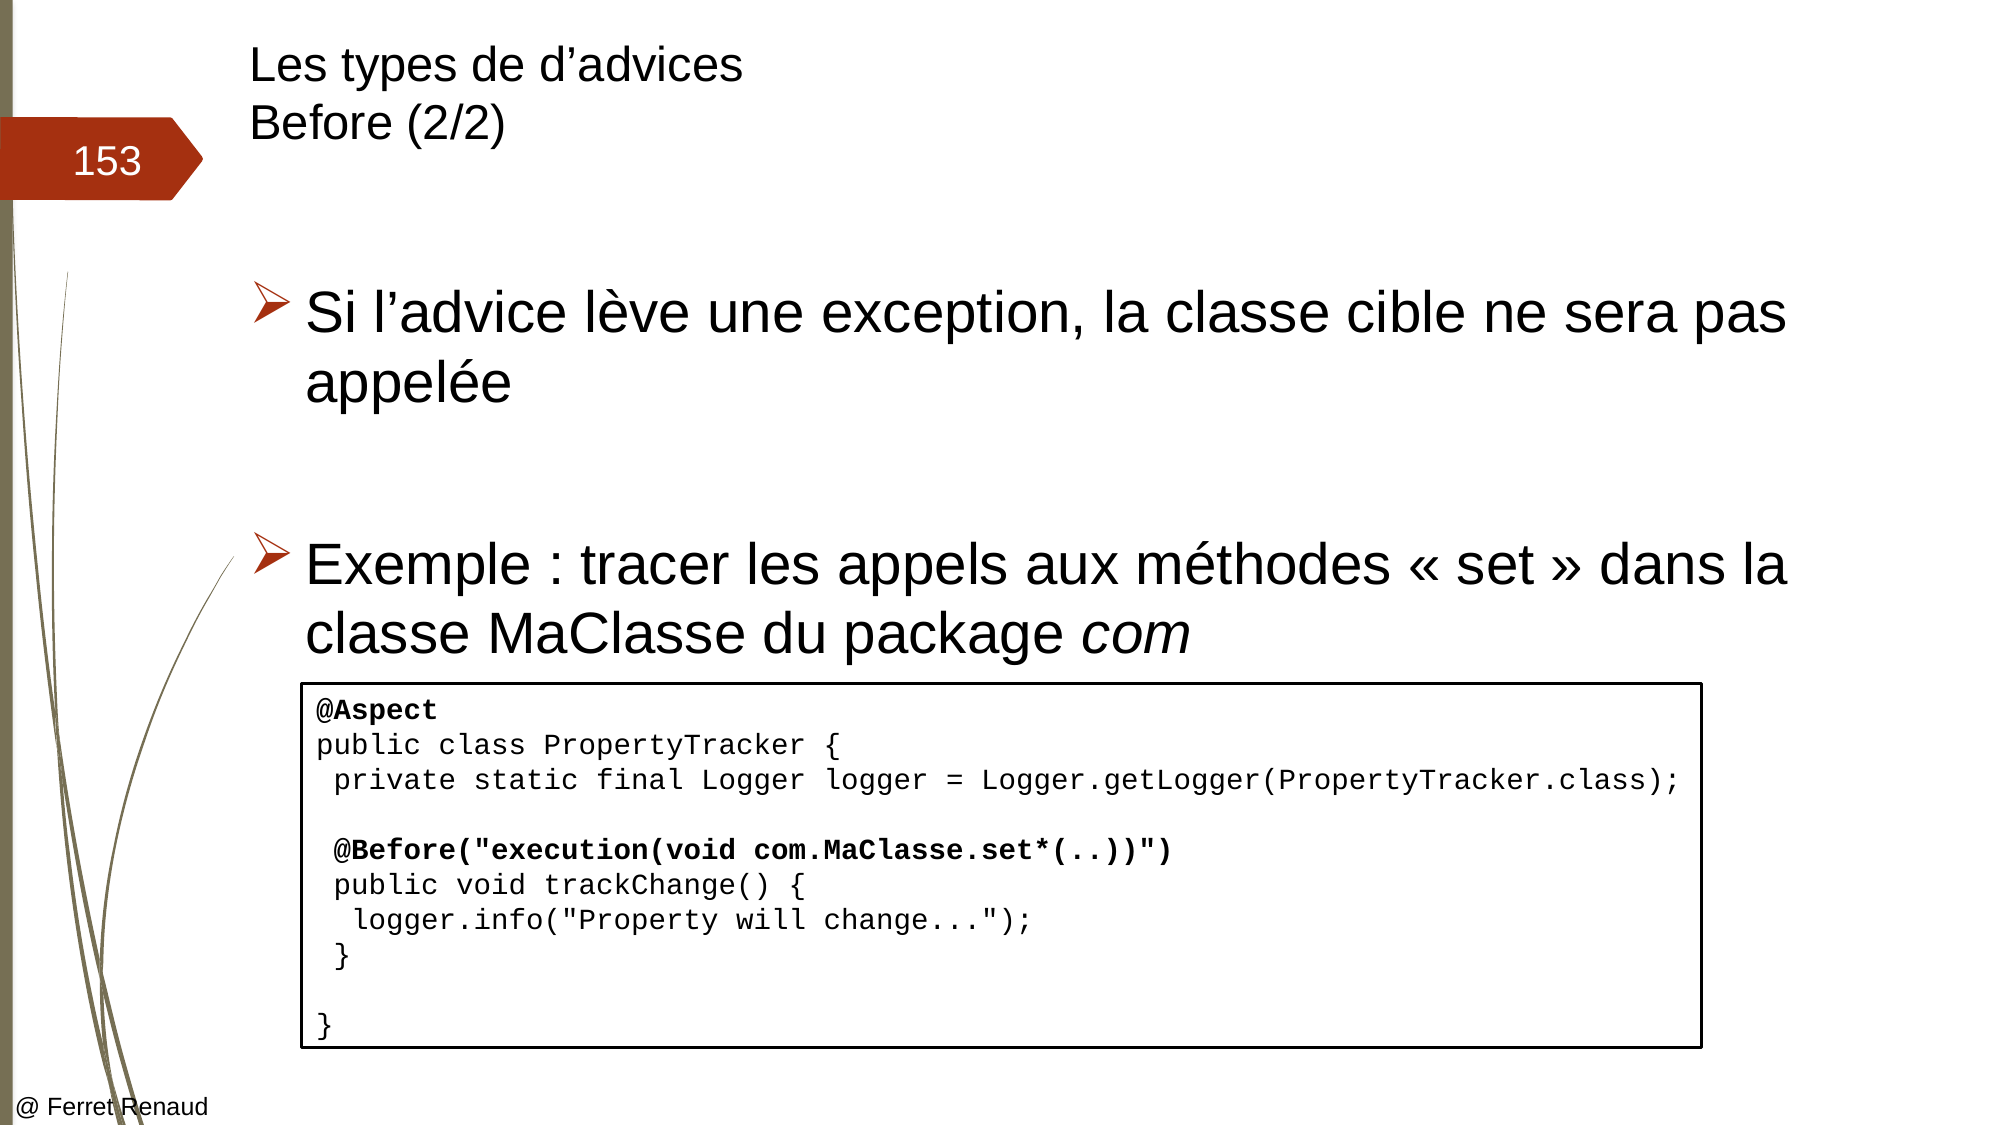

# Les types de d’advices Before (2/2)
153
Si l’advice lève une exception, la classe cible ne sera pas appelée

Exemple : tracer les appels aux méthodes « set » dans la classe MaClasse du package com
@Aspect
public class PropertyTracker {
 private static final Logger logger = Logger.getLogger(PropertyTracker.class);

 @Before("execution(void com.MaClasse.set*(..))")
 public void trackChange() {
  logger.info("Property will change...");
 }

}
@ Ferret Renaud